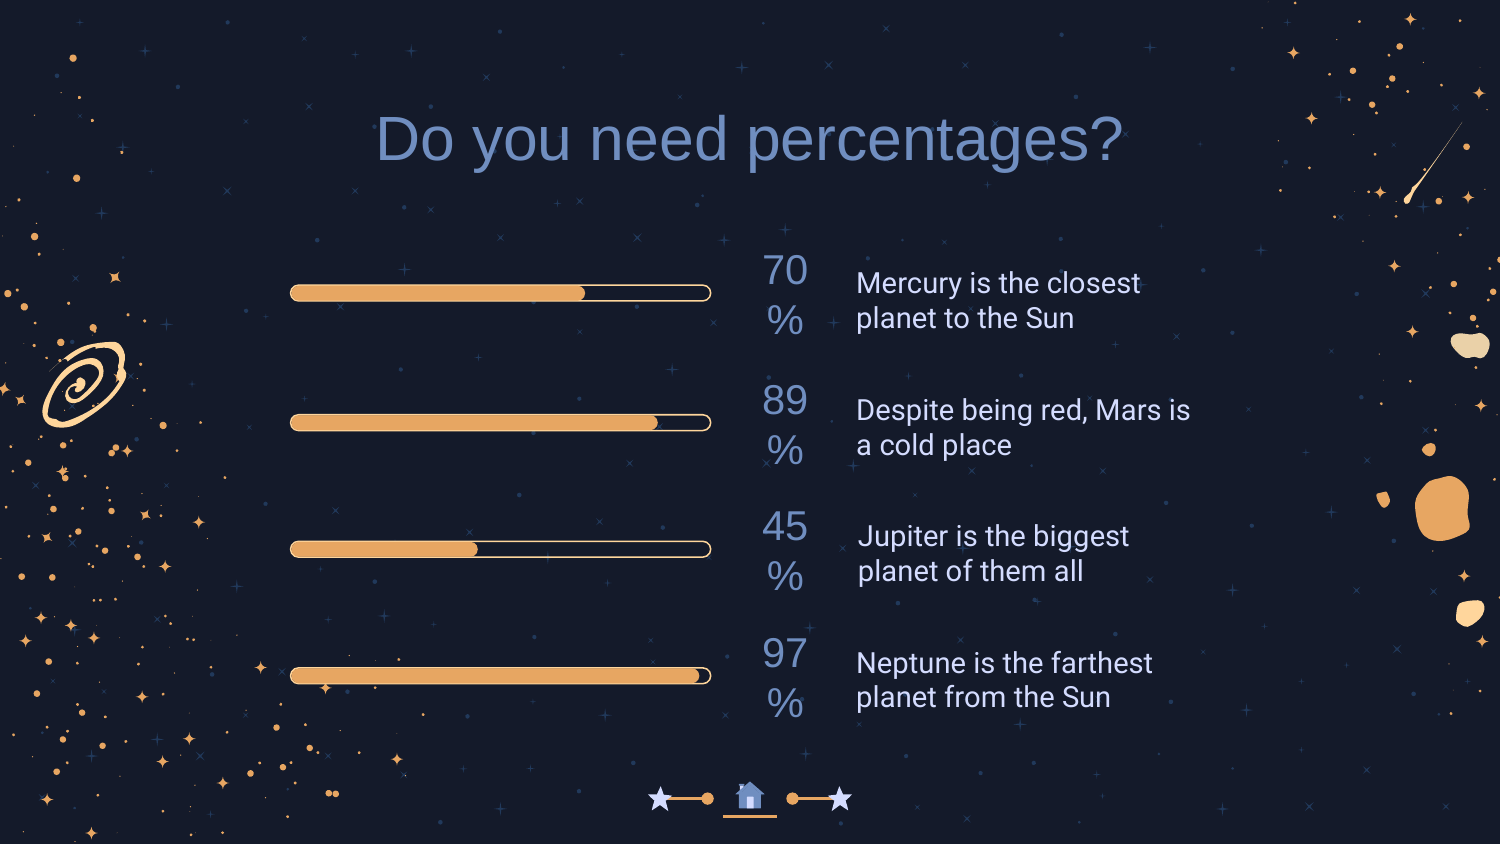

# Do you need percentages?

Mercury is the closest planet to the Sun
70%

Despite being red, Mars is a cold place
89%

Jupiter is the biggest planet of them all
45%
Neptune is the farthest planet from the Sun
97%